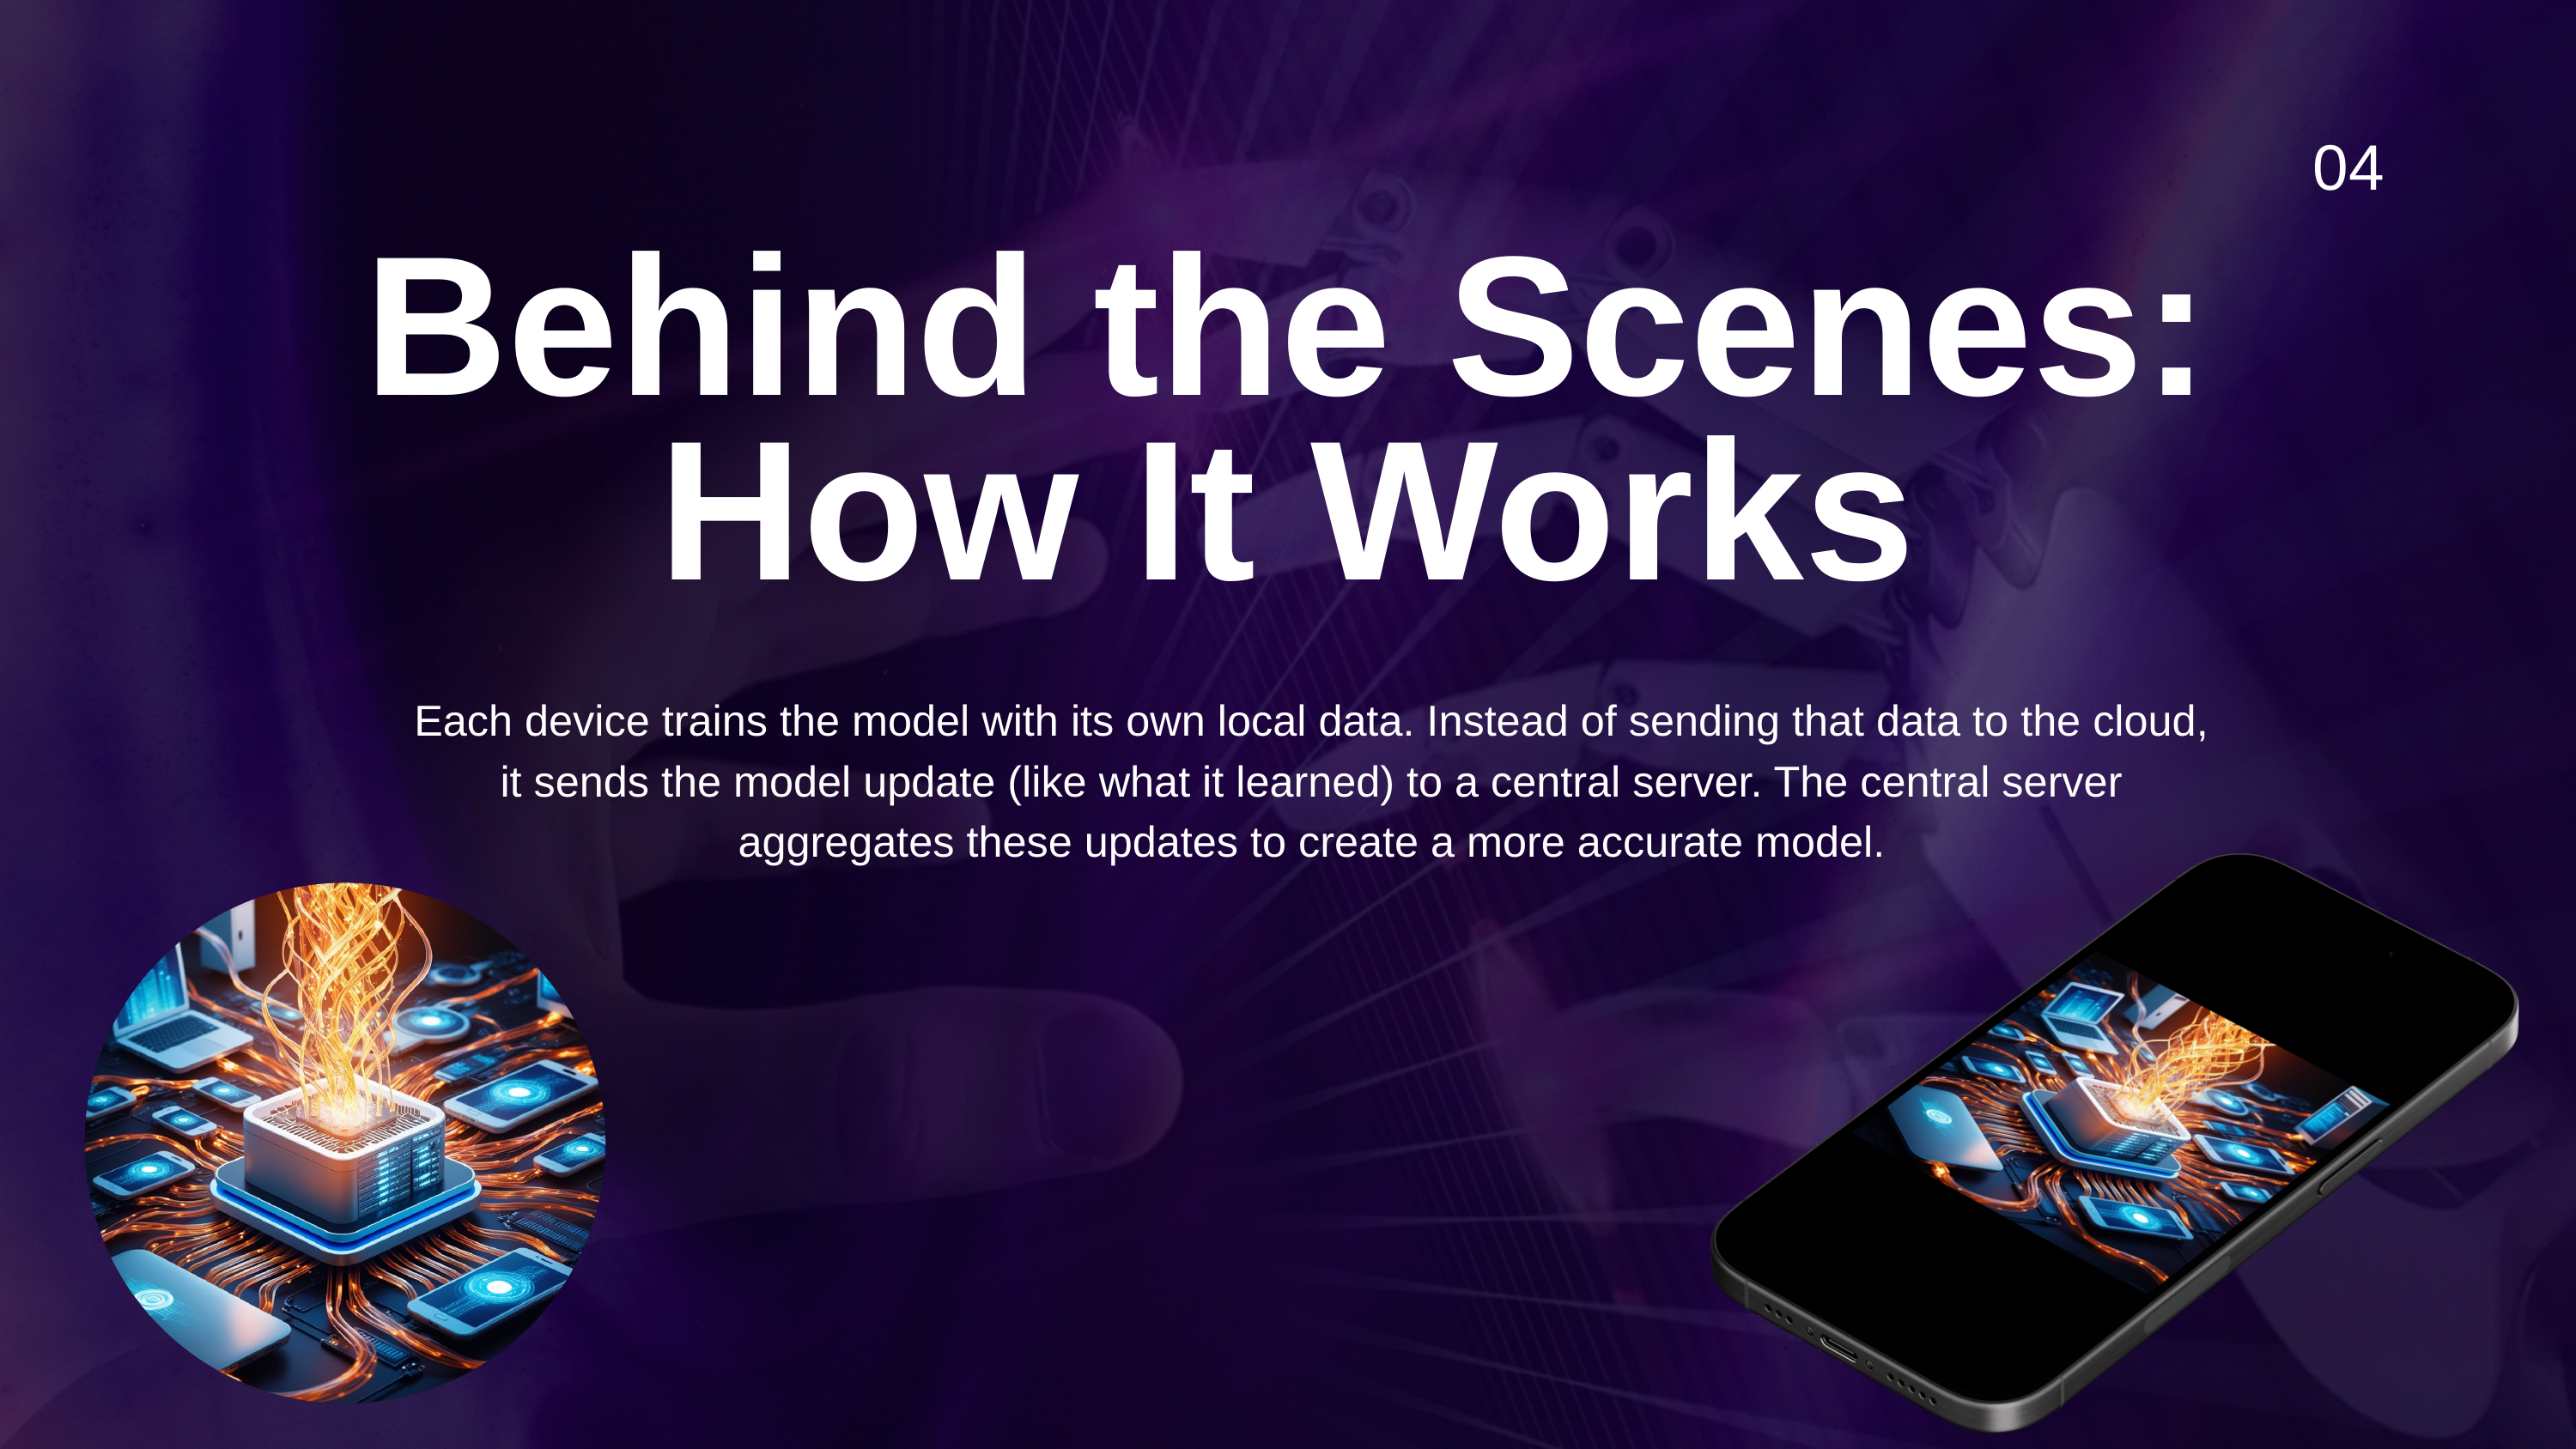

04
Behind the Scenes: How It Works
Each device trains the model with its own local data. Instead of sending that data to the cloud, it sends the model update (like what it learned) to a central server. The central server aggregates these updates to create a more accurate model.